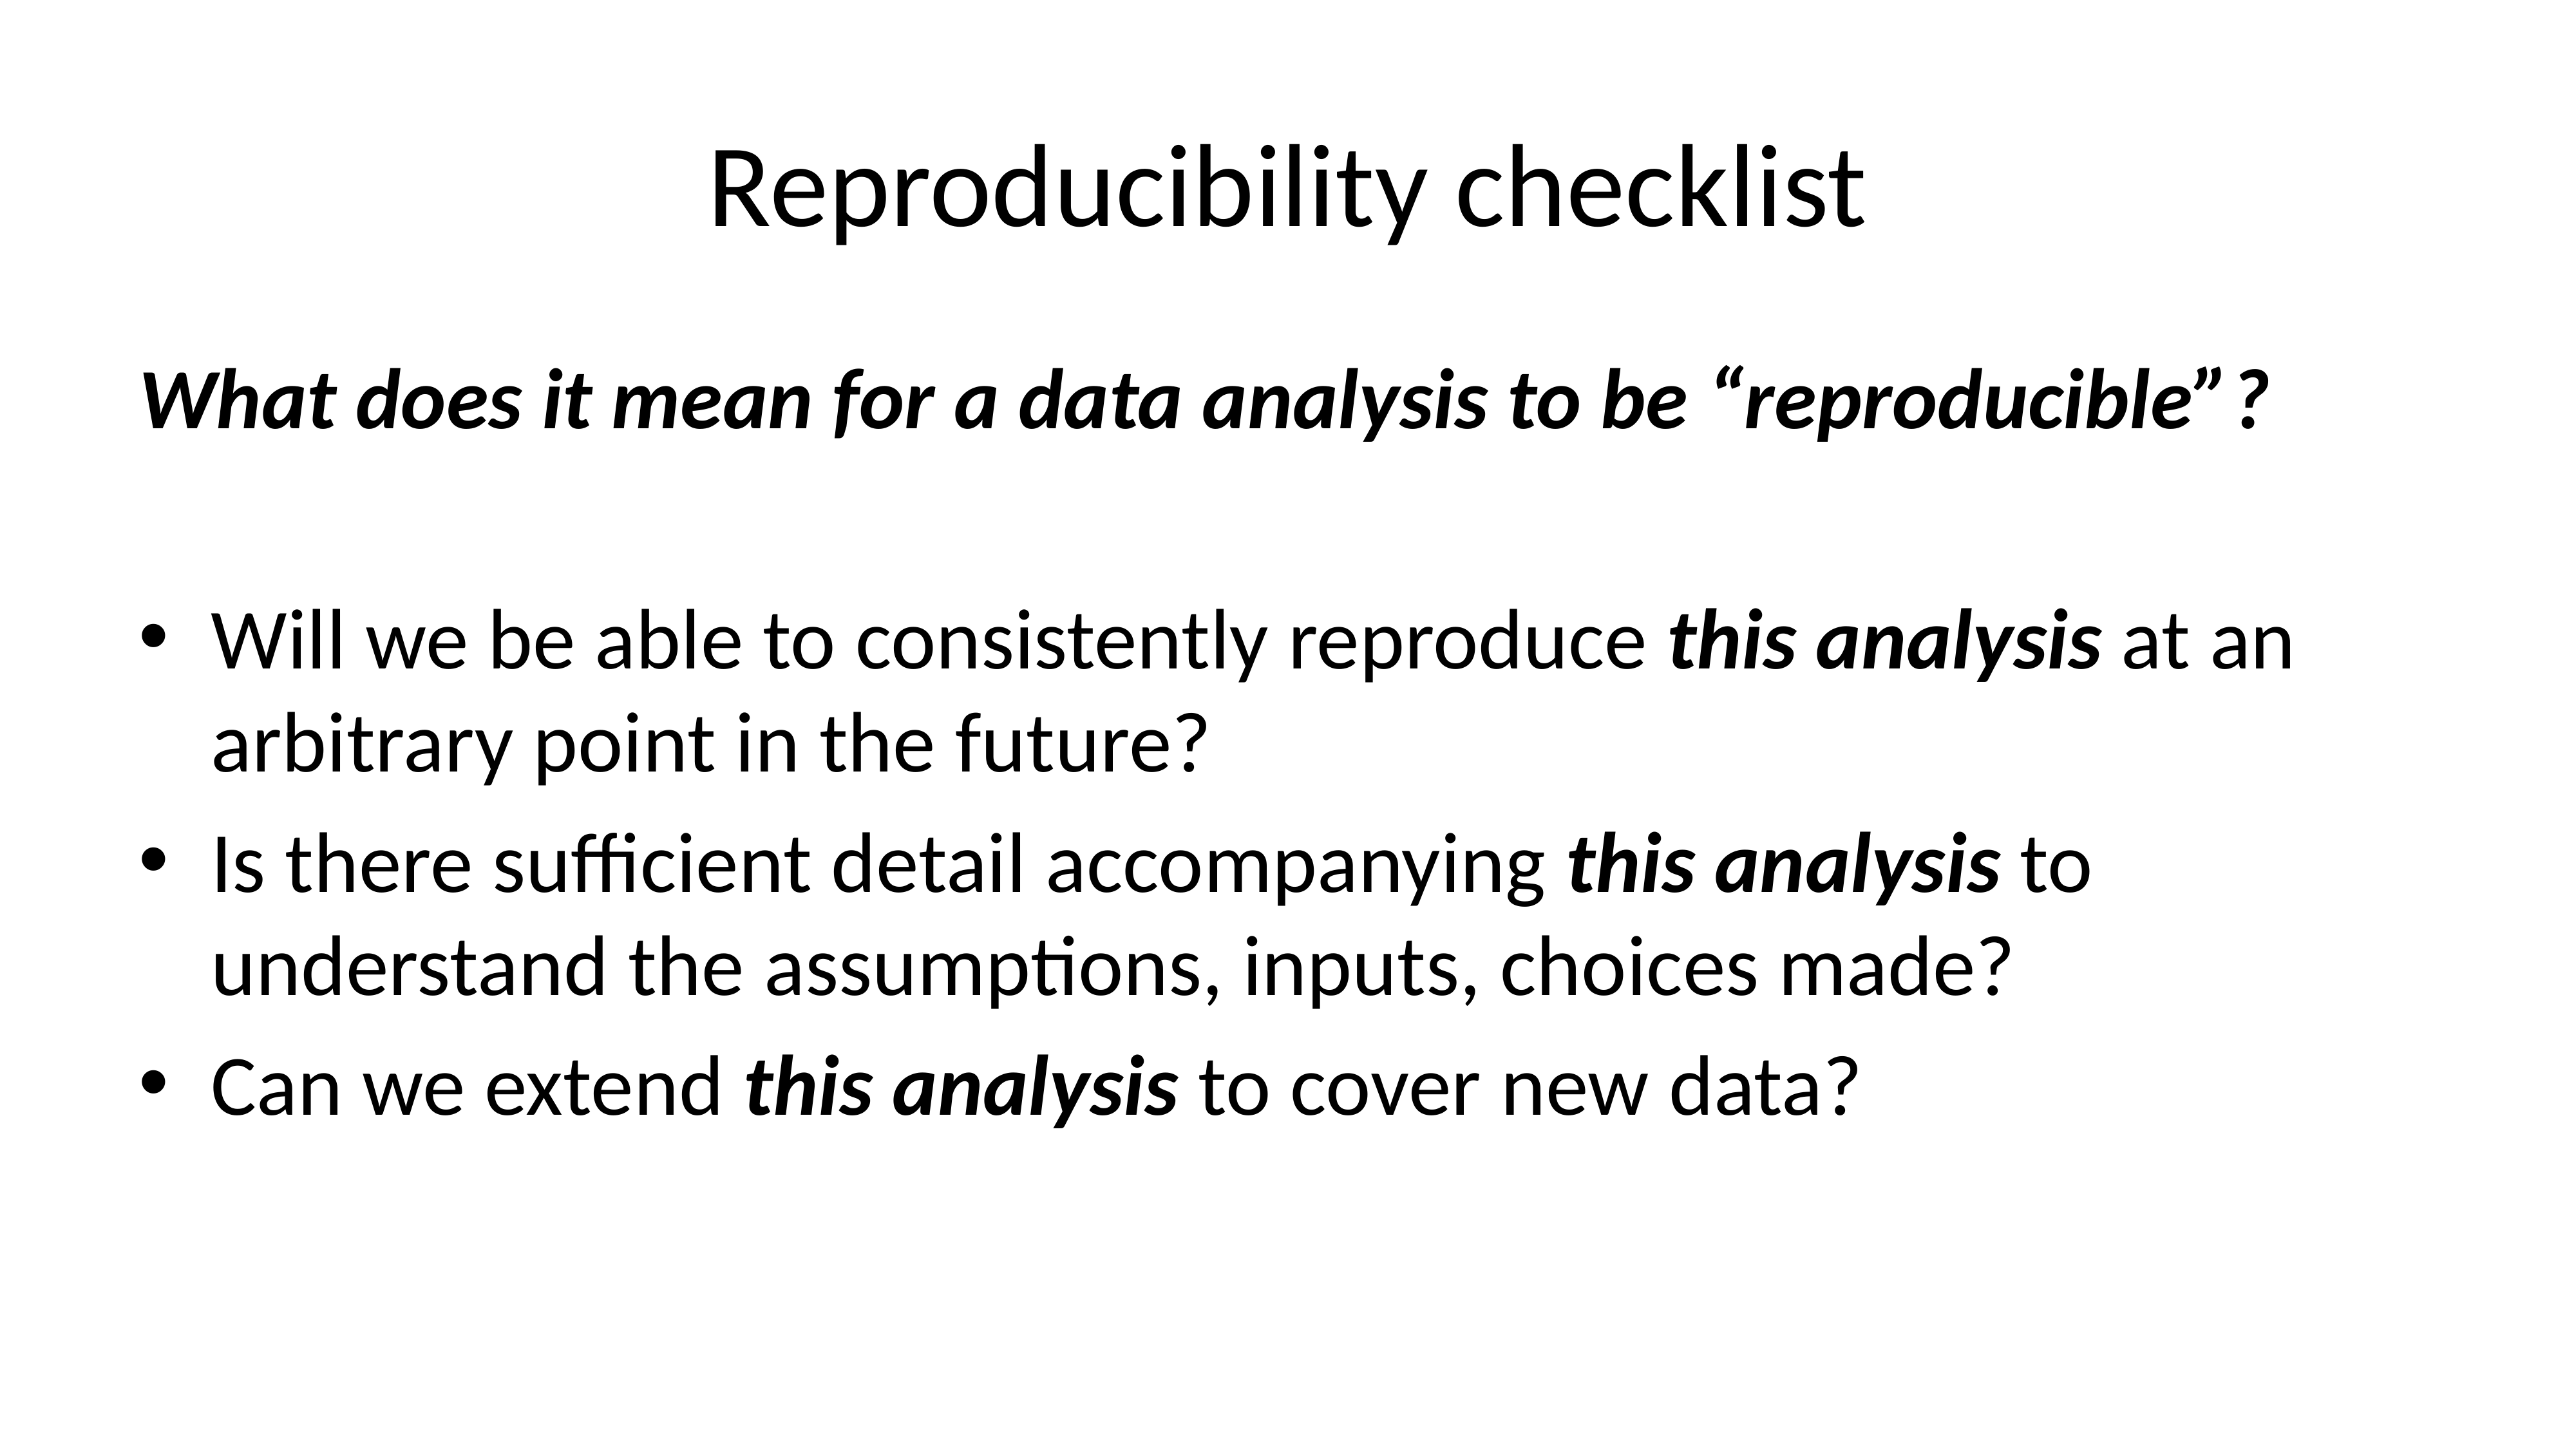

# Reproducibility checklist
What does it mean for a data analysis to be “reproducible”?

Will we be able to consistently reproduce this analysis at an arbitrary point in the future?
Is there sufficient detail accompanying this analysis to understand the assumptions, inputs, choices made?
Can we extend this analysis to cover new data?